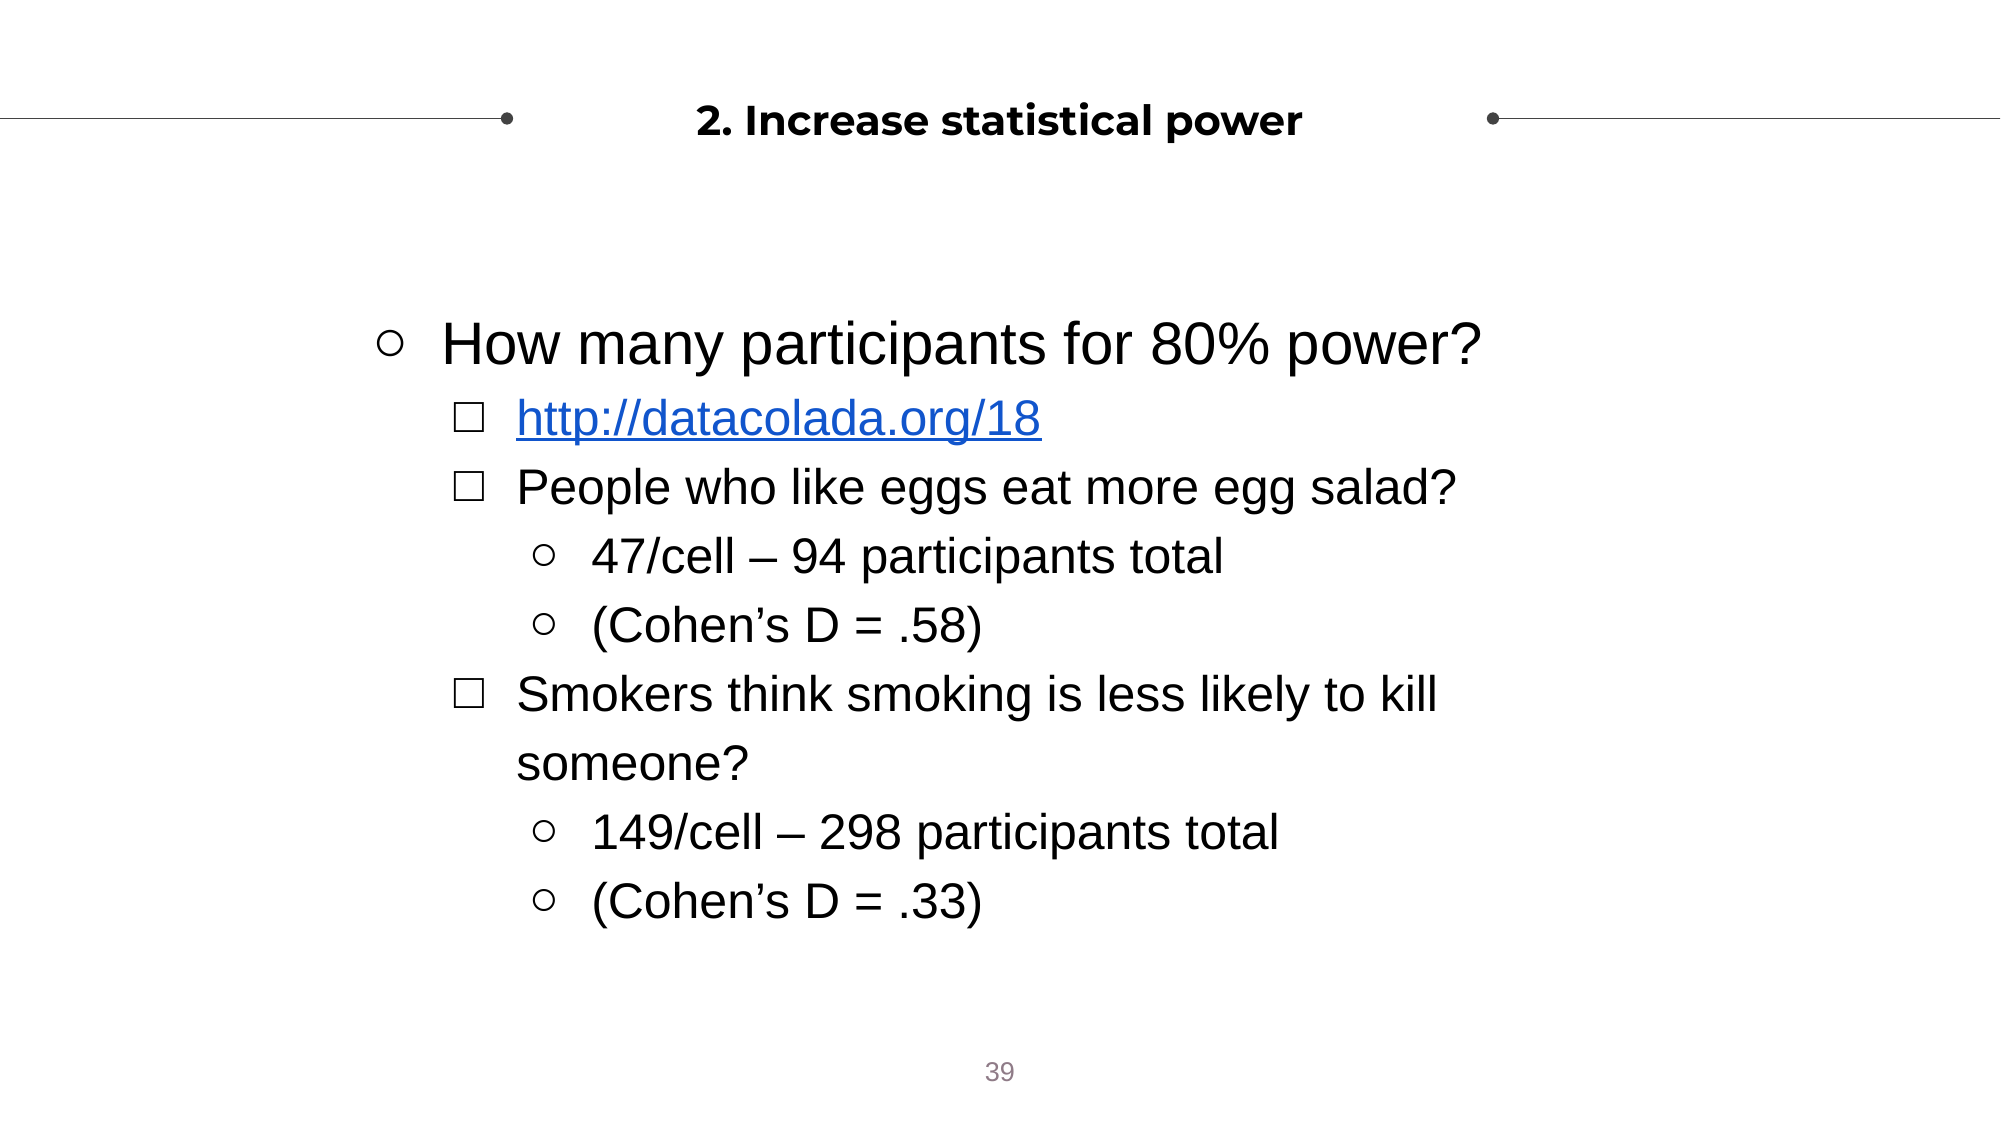

# 2. Increase statistical power

How many participants for 80% power?
http://datacolada.org/18
People who like eggs eat more egg salad?
47/cell – 94 participants total
(Cohen’s D = .58)
Smokers think smoking is less likely to kill someone?
149/cell – 298 participants total
(Cohen’s D = .33)
39